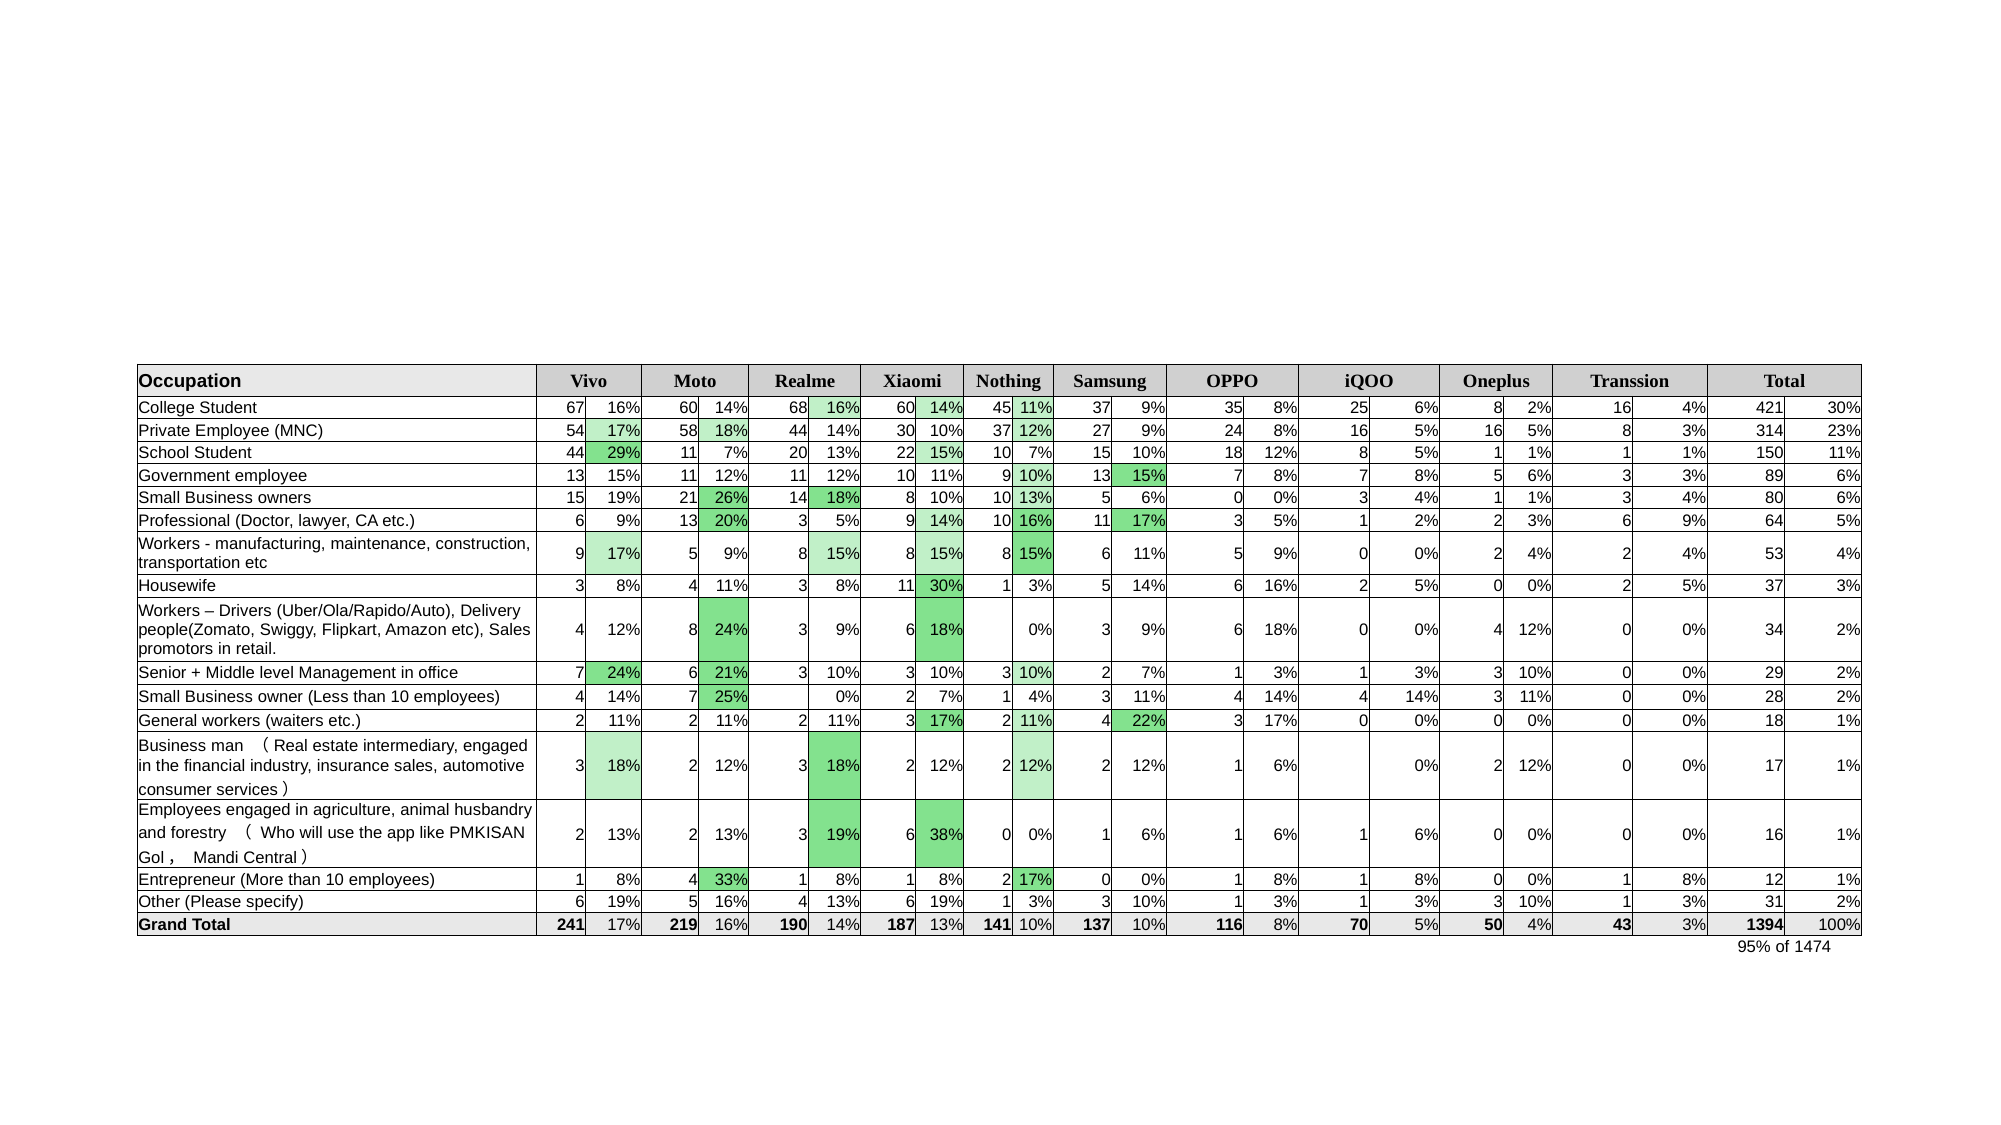

#
| Occupation | Vivo |  | Moto |  | Realme |  | Xiaomi |  | Nothing |  | Samsung |  | OPPO |  | iQOO |  | Oneplus |  | Transsion |  | Total |  |
| --- | --- | --- | --- | --- | --- | --- | --- | --- | --- | --- | --- | --- | --- | --- | --- | --- | --- | --- | --- | --- | --- | --- |
| College Student | 67 | 16% | 60 | 14% | 68 | 16% | 60 | 14% | 45 | 11% | 37 | 9% | 35 | 8% | 25 | 6% | 8 | 2% | 16 | 4% | 421 | 30% |
| Private Employee (MNC) | 54 | 17% | 58 | 18% | 44 | 14% | 30 | 10% | 37 | 12% | 27 | 9% | 24 | 8% | 16 | 5% | 16 | 5% | 8 | 3% | 314 | 23% |
| School Student | 44 | 29% | 11 | 7% | 20 | 13% | 22 | 15% | 10 | 7% | 15 | 10% | 18 | 12% | 8 | 5% | 1 | 1% | 1 | 1% | 150 | 11% |
| Government employee | 13 | 15% | 11 | 12% | 11 | 12% | 10 | 11% | 9 | 10% | 13 | 15% | 7 | 8% | 7 | 8% | 5 | 6% | 3 | 3% | 89 | 6% |
| Small Business owners | 15 | 19% | 21 | 26% | 14 | 18% | 8 | 10% | 10 | 13% | 5 | 6% | 0 | 0% | 3 | 4% | 1 | 1% | 3 | 4% | 80 | 6% |
| Professional (Doctor, lawyer, CA etc.) | 6 | 9% | 13 | 20% | 3 | 5% | 9 | 14% | 10 | 16% | 11 | 17% | 3 | 5% | 1 | 2% | 2 | 3% | 6 | 9% | 64 | 5% |
| Workers - manufacturing, maintenance, construction, transportation etc | 9 | 17% | 5 | 9% | 8 | 15% | 8 | 15% | 8 | 15% | 6 | 11% | 5 | 9% | 0 | 0% | 2 | 4% | 2 | 4% | 53 | 4% |
| Housewife | 3 | 8% | 4 | 11% | 3 | 8% | 11 | 30% | 1 | 3% | 5 | 14% | 6 | 16% | 2 | 5% | 0 | 0% | 2 | 5% | 37 | 3% |
| Workers – Drivers (Uber/Ola/Rapido/Auto), Delivery people(Zomato, Swiggy, Flipkart, Amazon etc), Sales promotors in retail. | 4 | 12% | 8 | 24% | 3 | 9% | 6 | 18% |  | 0% | 3 | 9% | 6 | 18% | 0 | 0% | 4 | 12% | 0 | 0% | 34 | 2% |
| Senior + Middle level Management in office | 7 | 24% | 6 | 21% | 3 | 10% | 3 | 10% | 3 | 10% | 2 | 7% | 1 | 3% | 1 | 3% | 3 | 10% | 0 | 0% | 29 | 2% |
| Small Business owner (Less than 10 employees) | 4 | 14% | 7 | 25% |  | 0% | 2 | 7% | 1 | 4% | 3 | 11% | 4 | 14% | 4 | 14% | 3 | 11% | 0 | 0% | 28 | 2% |
| General workers (waiters etc.) | 2 | 11% | 2 | 11% | 2 | 11% | 3 | 17% | 2 | 11% | 4 | 22% | 3 | 17% | 0 | 0% | 0 | 0% | 0 | 0% | 18 | 1% |
| Business man （Real estate intermediary, engaged in the financial industry, insurance sales, automotive consumer services） | 3 | 18% | 2 | 12% | 3 | 18% | 2 | 12% | 2 | 12% | 2 | 12% | 1 | 6% |  | 0% | 2 | 12% | 0 | 0% | 17 | 1% |
| Employees engaged in agriculture, animal husbandry and forestry （ Who will use the app like PMKISAN Gol， Mandi Central） | 2 | 13% | 2 | 13% | 3 | 19% | 6 | 38% | 0 | 0% | 1 | 6% | 1 | 6% | 1 | 6% | 0 | 0% | 0 | 0% | 16 | 1% |
| Entrepreneur (More than 10 employees) | 1 | 8% | 4 | 33% | 1 | 8% | 1 | 8% | 2 | 17% | 0 | 0% | 1 | 8% | 1 | 8% | 0 | 0% | 1 | 8% | 12 | 1% |
| Other (Please specify) | 6 | 19% | 5 | 16% | 4 | 13% | 6 | 19% | 1 | 3% | 3 | 10% | 1 | 3% | 1 | 3% | 3 | 10% | 1 | 3% | 31 | 2% |
| Grand Total | 241 | 17% | 219 | 16% | 190 | 14% | 187 | 13% | 141 | 10% | 137 | 10% | 116 | 8% | 70 | 5% | 50 | 4% | 43 | 3% | 1394 | 100% |
|  |  |  |  |  |  |  |  |  |  |  |  |  |  |  |  |  |  |  |  |  | 95% of 1474 |  |